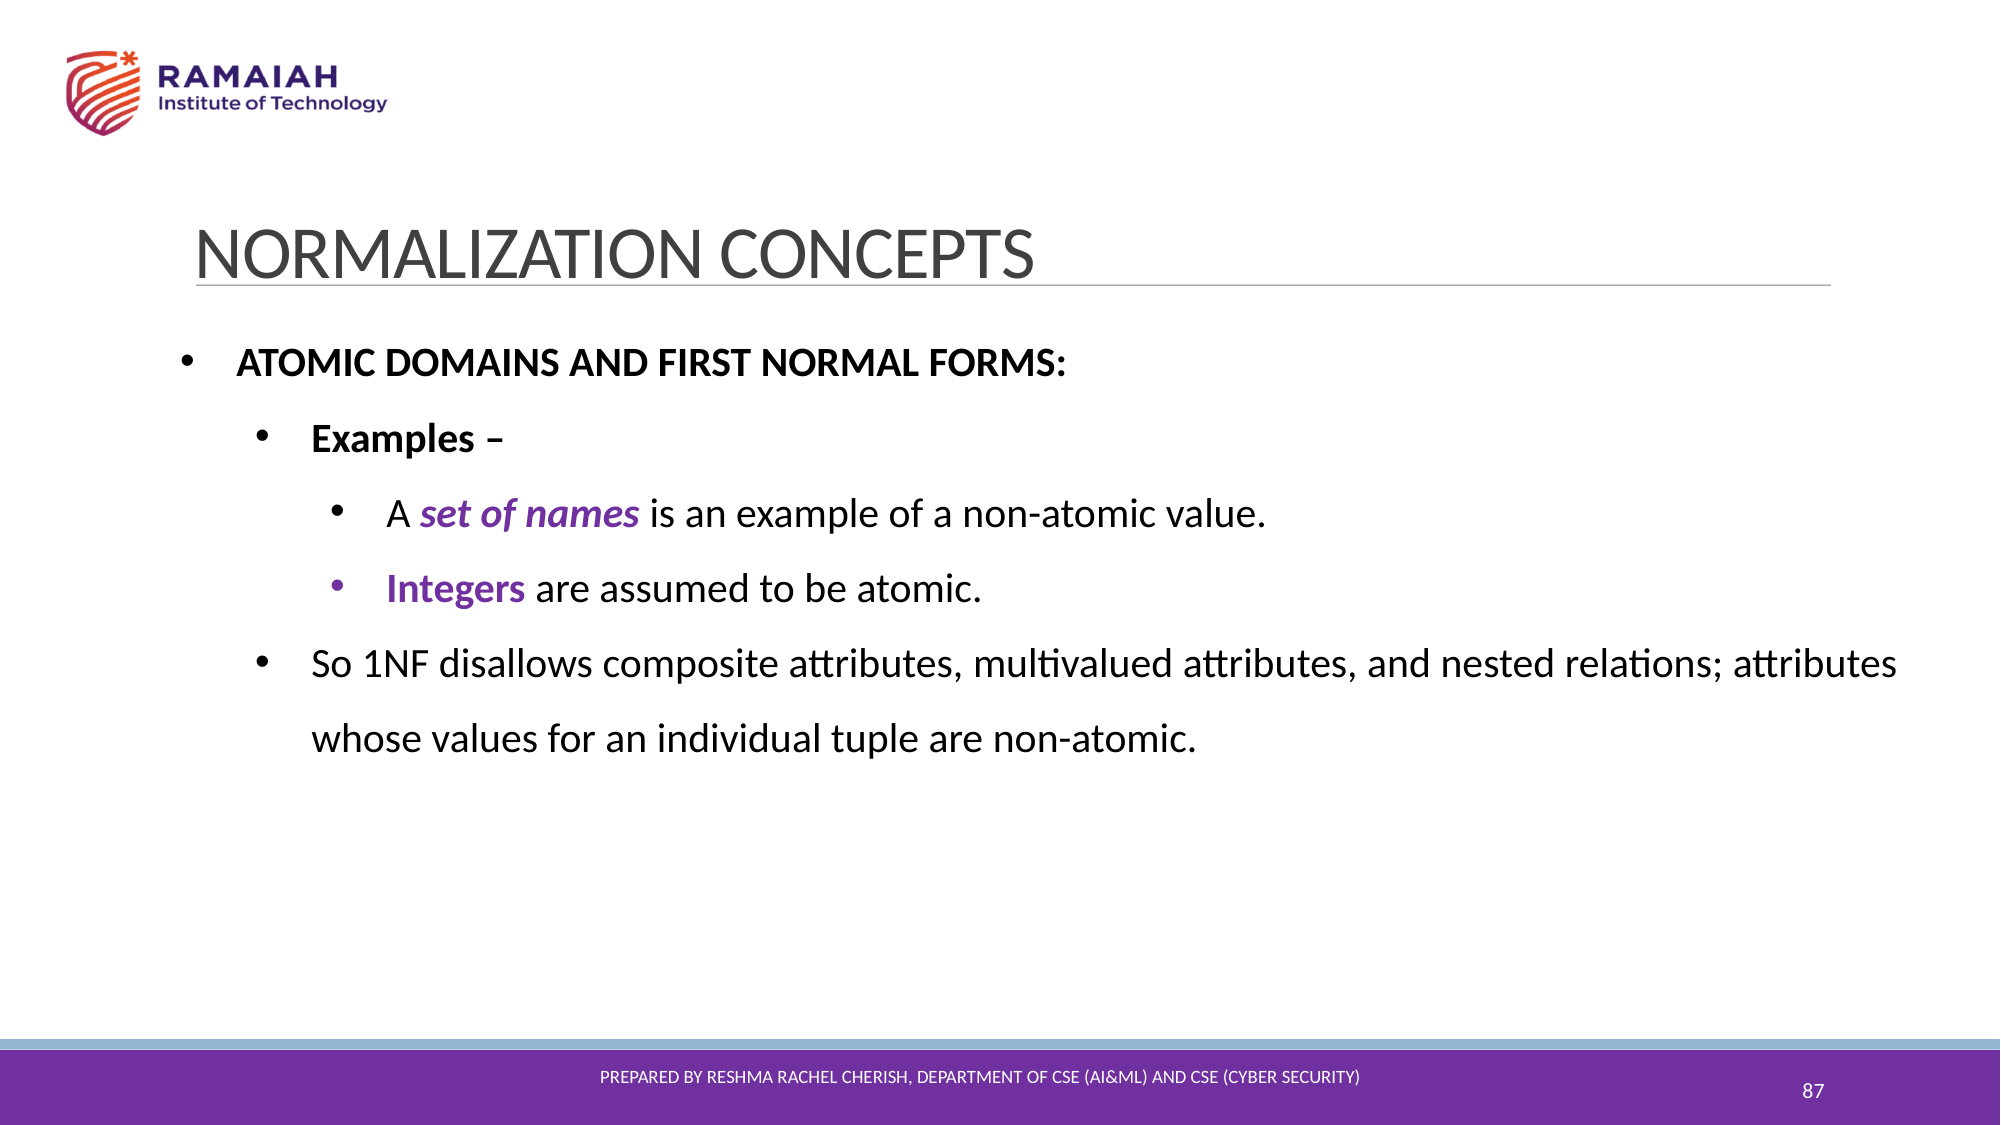

NORMALIZATION CONCEPTS
ATOMIC DOMAINS AND FIRST NORMAL FORMS:
Examples –
A set of names is an example of a non-atomic value.
Integers are assumed to be atomic.
So 1NF disallows composite attributes, multivalued attributes, and nested relations; attributes whose values for an individual tuple are non-atomic.
87
Prepared By reshma Rachel cherish, Department of CSE (ai&ml) and CSE (Cyber security)